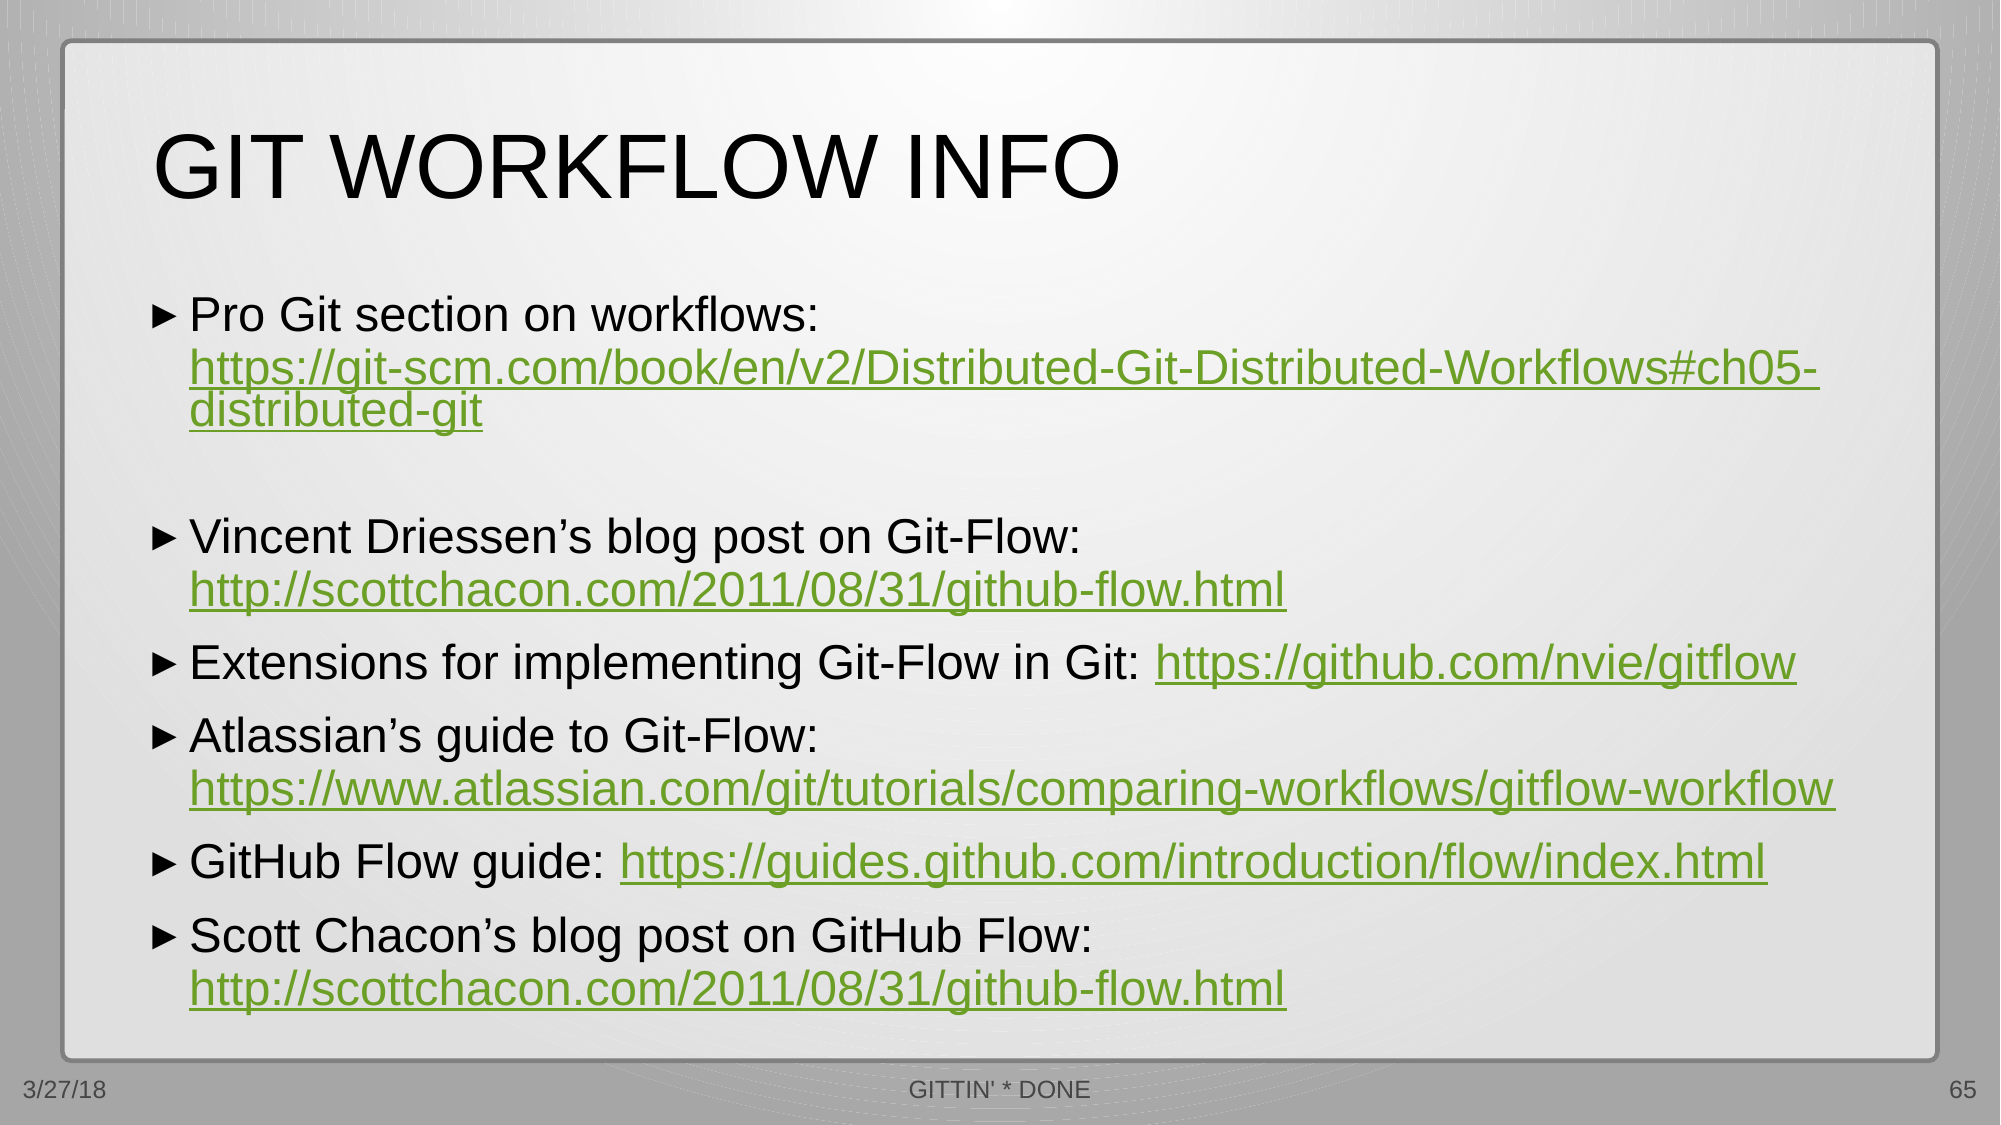

# GIT WORKFLOW INFO
Pro Git section on workflows: https://git-scm.com/book/en/v2/Distributed-Git-Distributed-Workflows#ch05-distributed-git
Vincent Driessen’s blog post on Git-Flow: http://scottchacon.com/2011/08/31/github-flow.html
Extensions for implementing Git-Flow in Git: https://github.com/nvie/gitflow
Atlassian’s guide to Git-Flow: https://www.atlassian.com/git/tutorials/comparing-workflows/gitflow-workflow
GitHub Flow guide: https://guides.github.com/introduction/flow/index.html
Scott Chacon’s blog post on GitHub Flow: http://scottchacon.com/2011/08/31/github-flow.html
3/27/18
GITTIN' * DONE
65